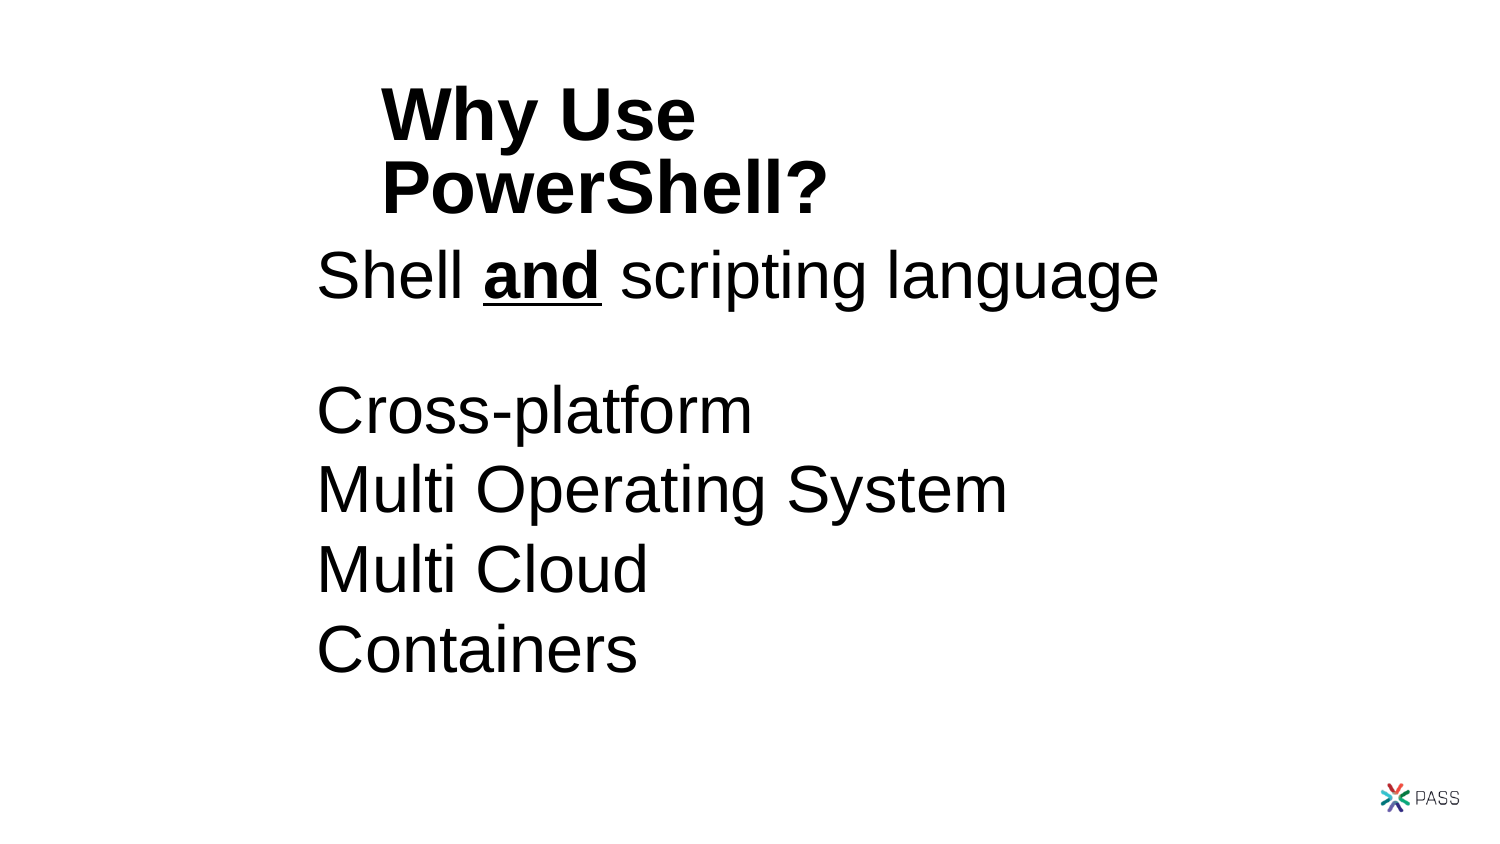

# Why Use PowerShell?
Shell and scripting language

Cross-platform
Multi Operating System
Multi Cloud
Containers